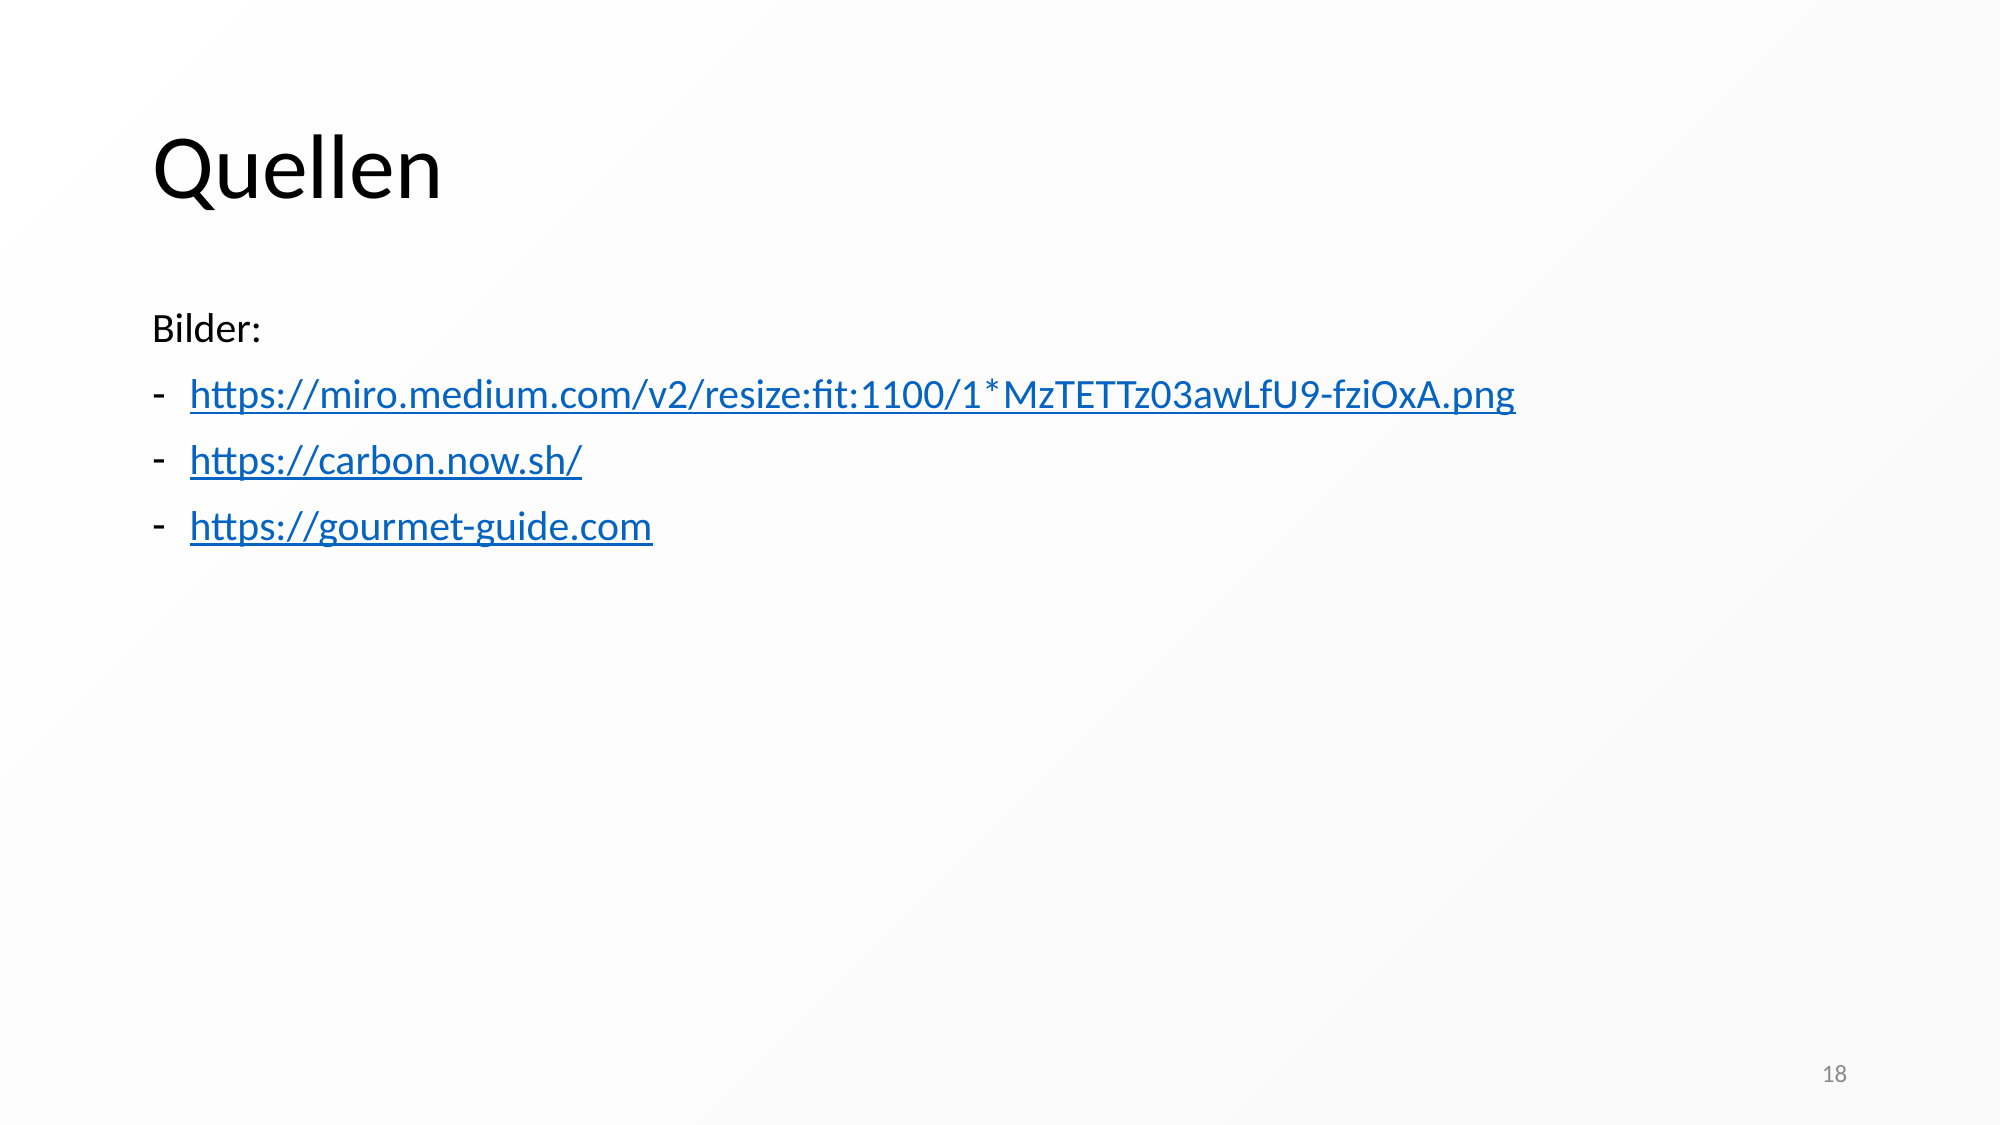

# Quellen
Bilder:
https://miro.medium.com/v2/resize:fit:1100/1*MzTETTz03awLfU9-fziOxA.png
https://carbon.now.sh/
https://gourmet-guide.com

18